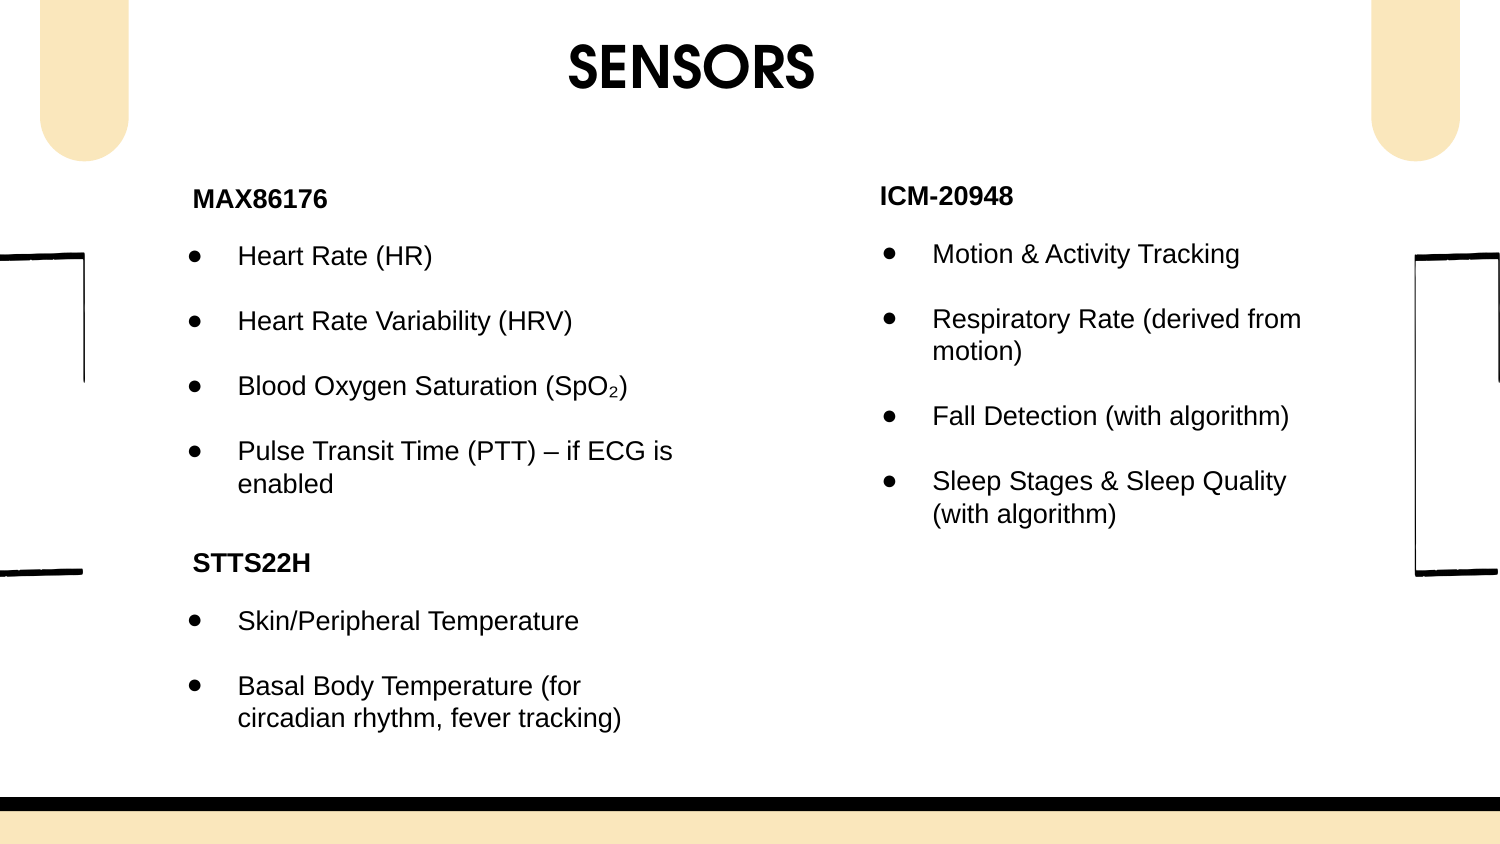

SENSORS
    MAX86176
Heart Rate (HR)
Heart Rate Variability (HRV)
Blood Oxygen Saturation (SpO₂)
Pulse Transit Time (PTT) – if ECG is enabled
   ICM-20948
Motion & Activity Tracking
Respiratory Rate (derived from motion)
Fall Detection (with algorithm)
Sleep Stages & Sleep Quality (with algorithm)

    STTS22H
Skin/Peripheral Temperature
Basal Body Temperature (for circadian rhythm, fever tracking)